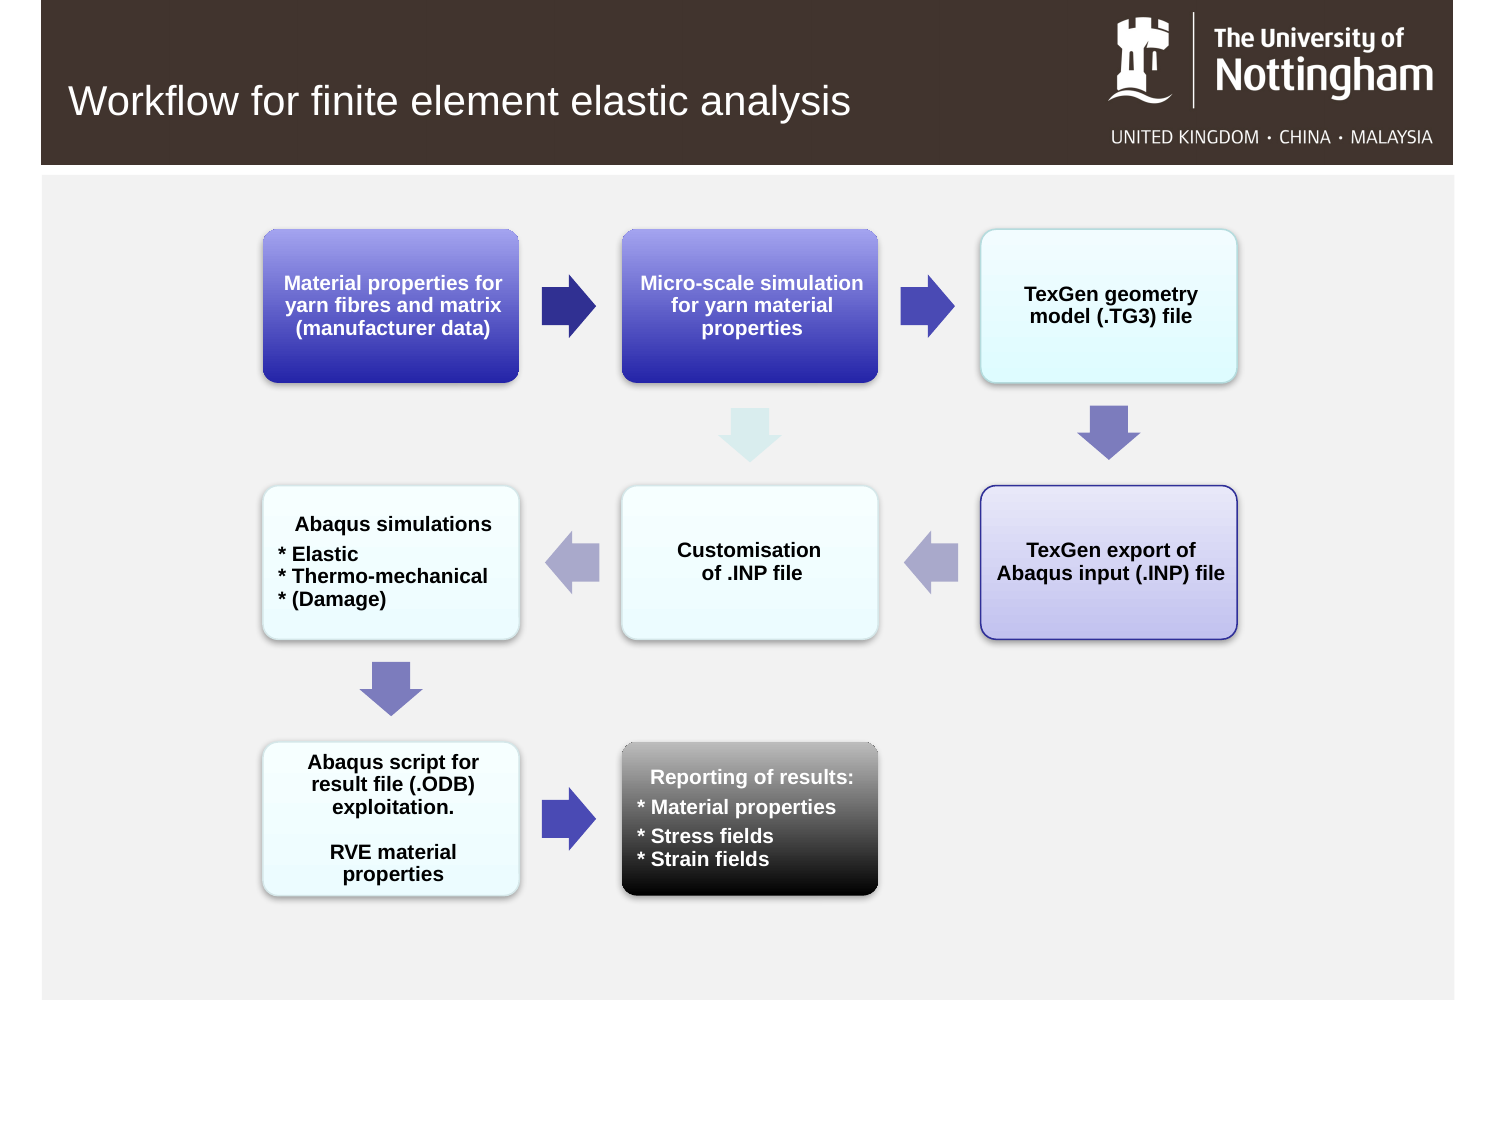

# Workflow for finite element elastic analysis
Material properties for yarn fibres and matrix (manufacturer data)

Micro-scale simulation for yarn material properties

TexGen geometry model (.TG3) file

TexGen export of Abaqus input (.INP) file

Customisation
of .INP file

Abaqus simulations
* Elastic
* Thermo-mechanical
* (Damage)

Abaqus script for result file (.ODB) exploitation.
RVE material properties

Reporting of results:
* Material properties
* Stress fields
* Strain fields